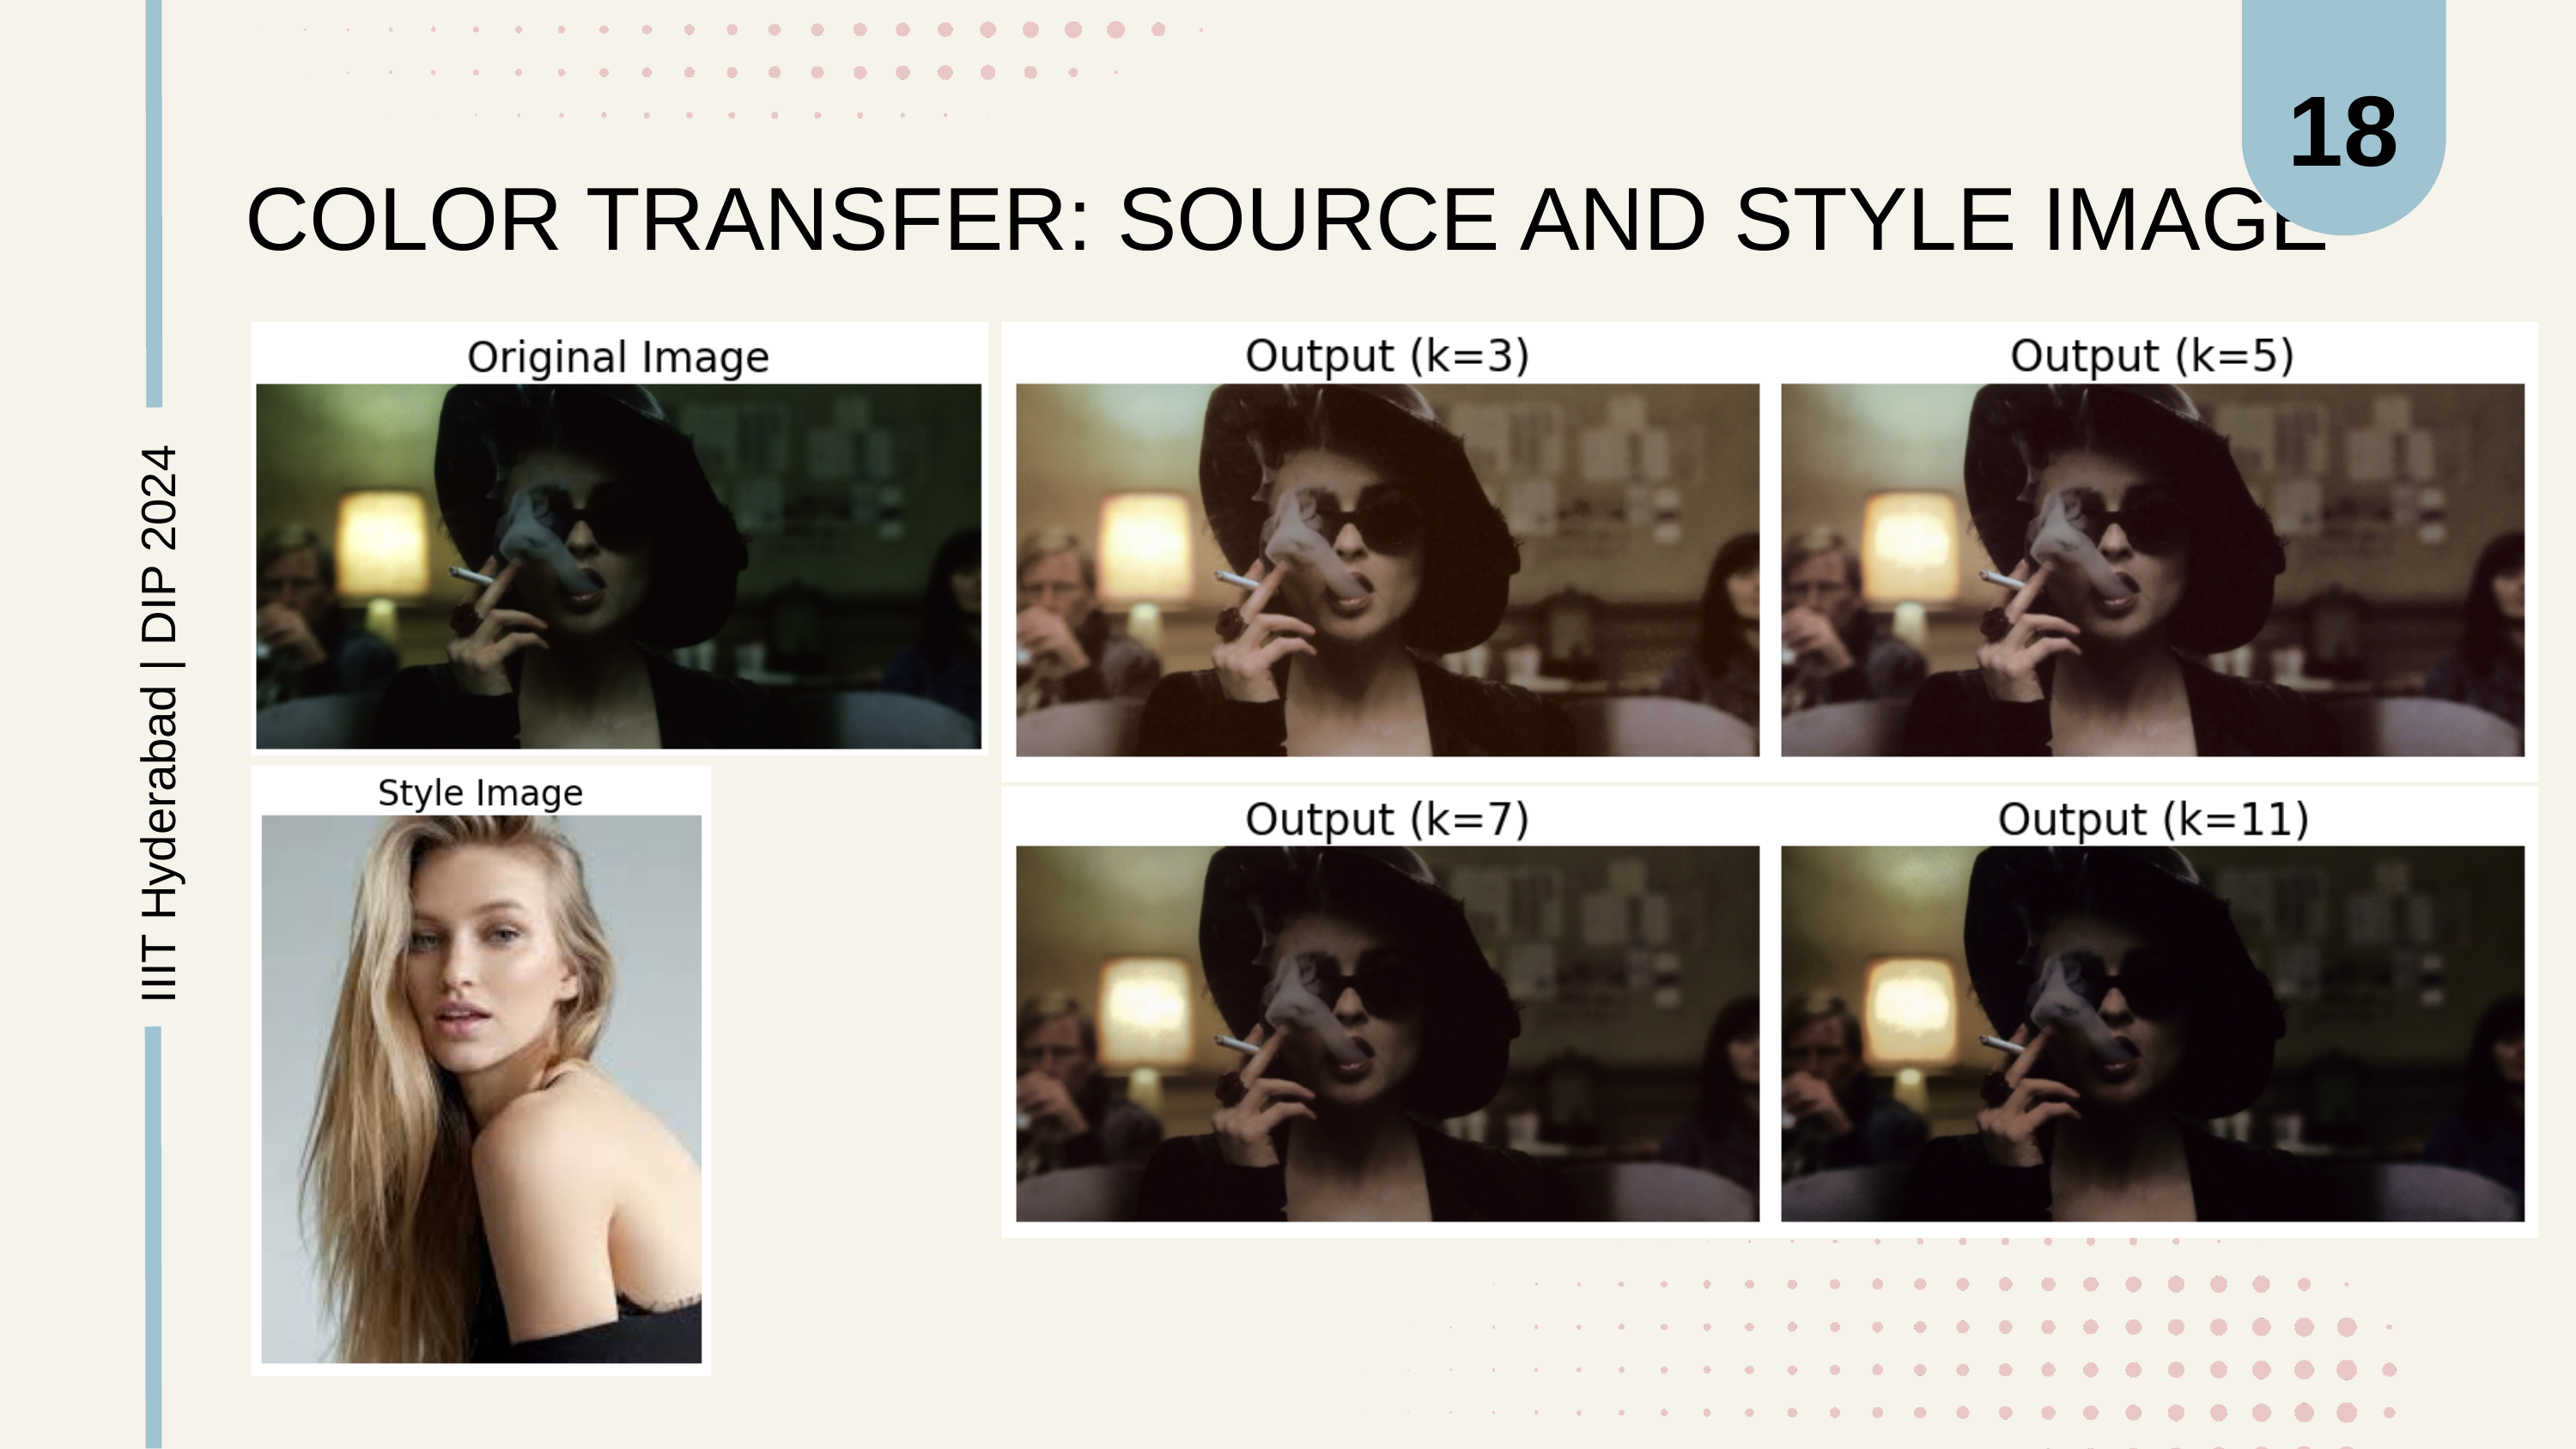

18

COLOR TRANSFER: SOURCE AND STYLE IMAGE

IIIT Hyderabad | DIP 2024